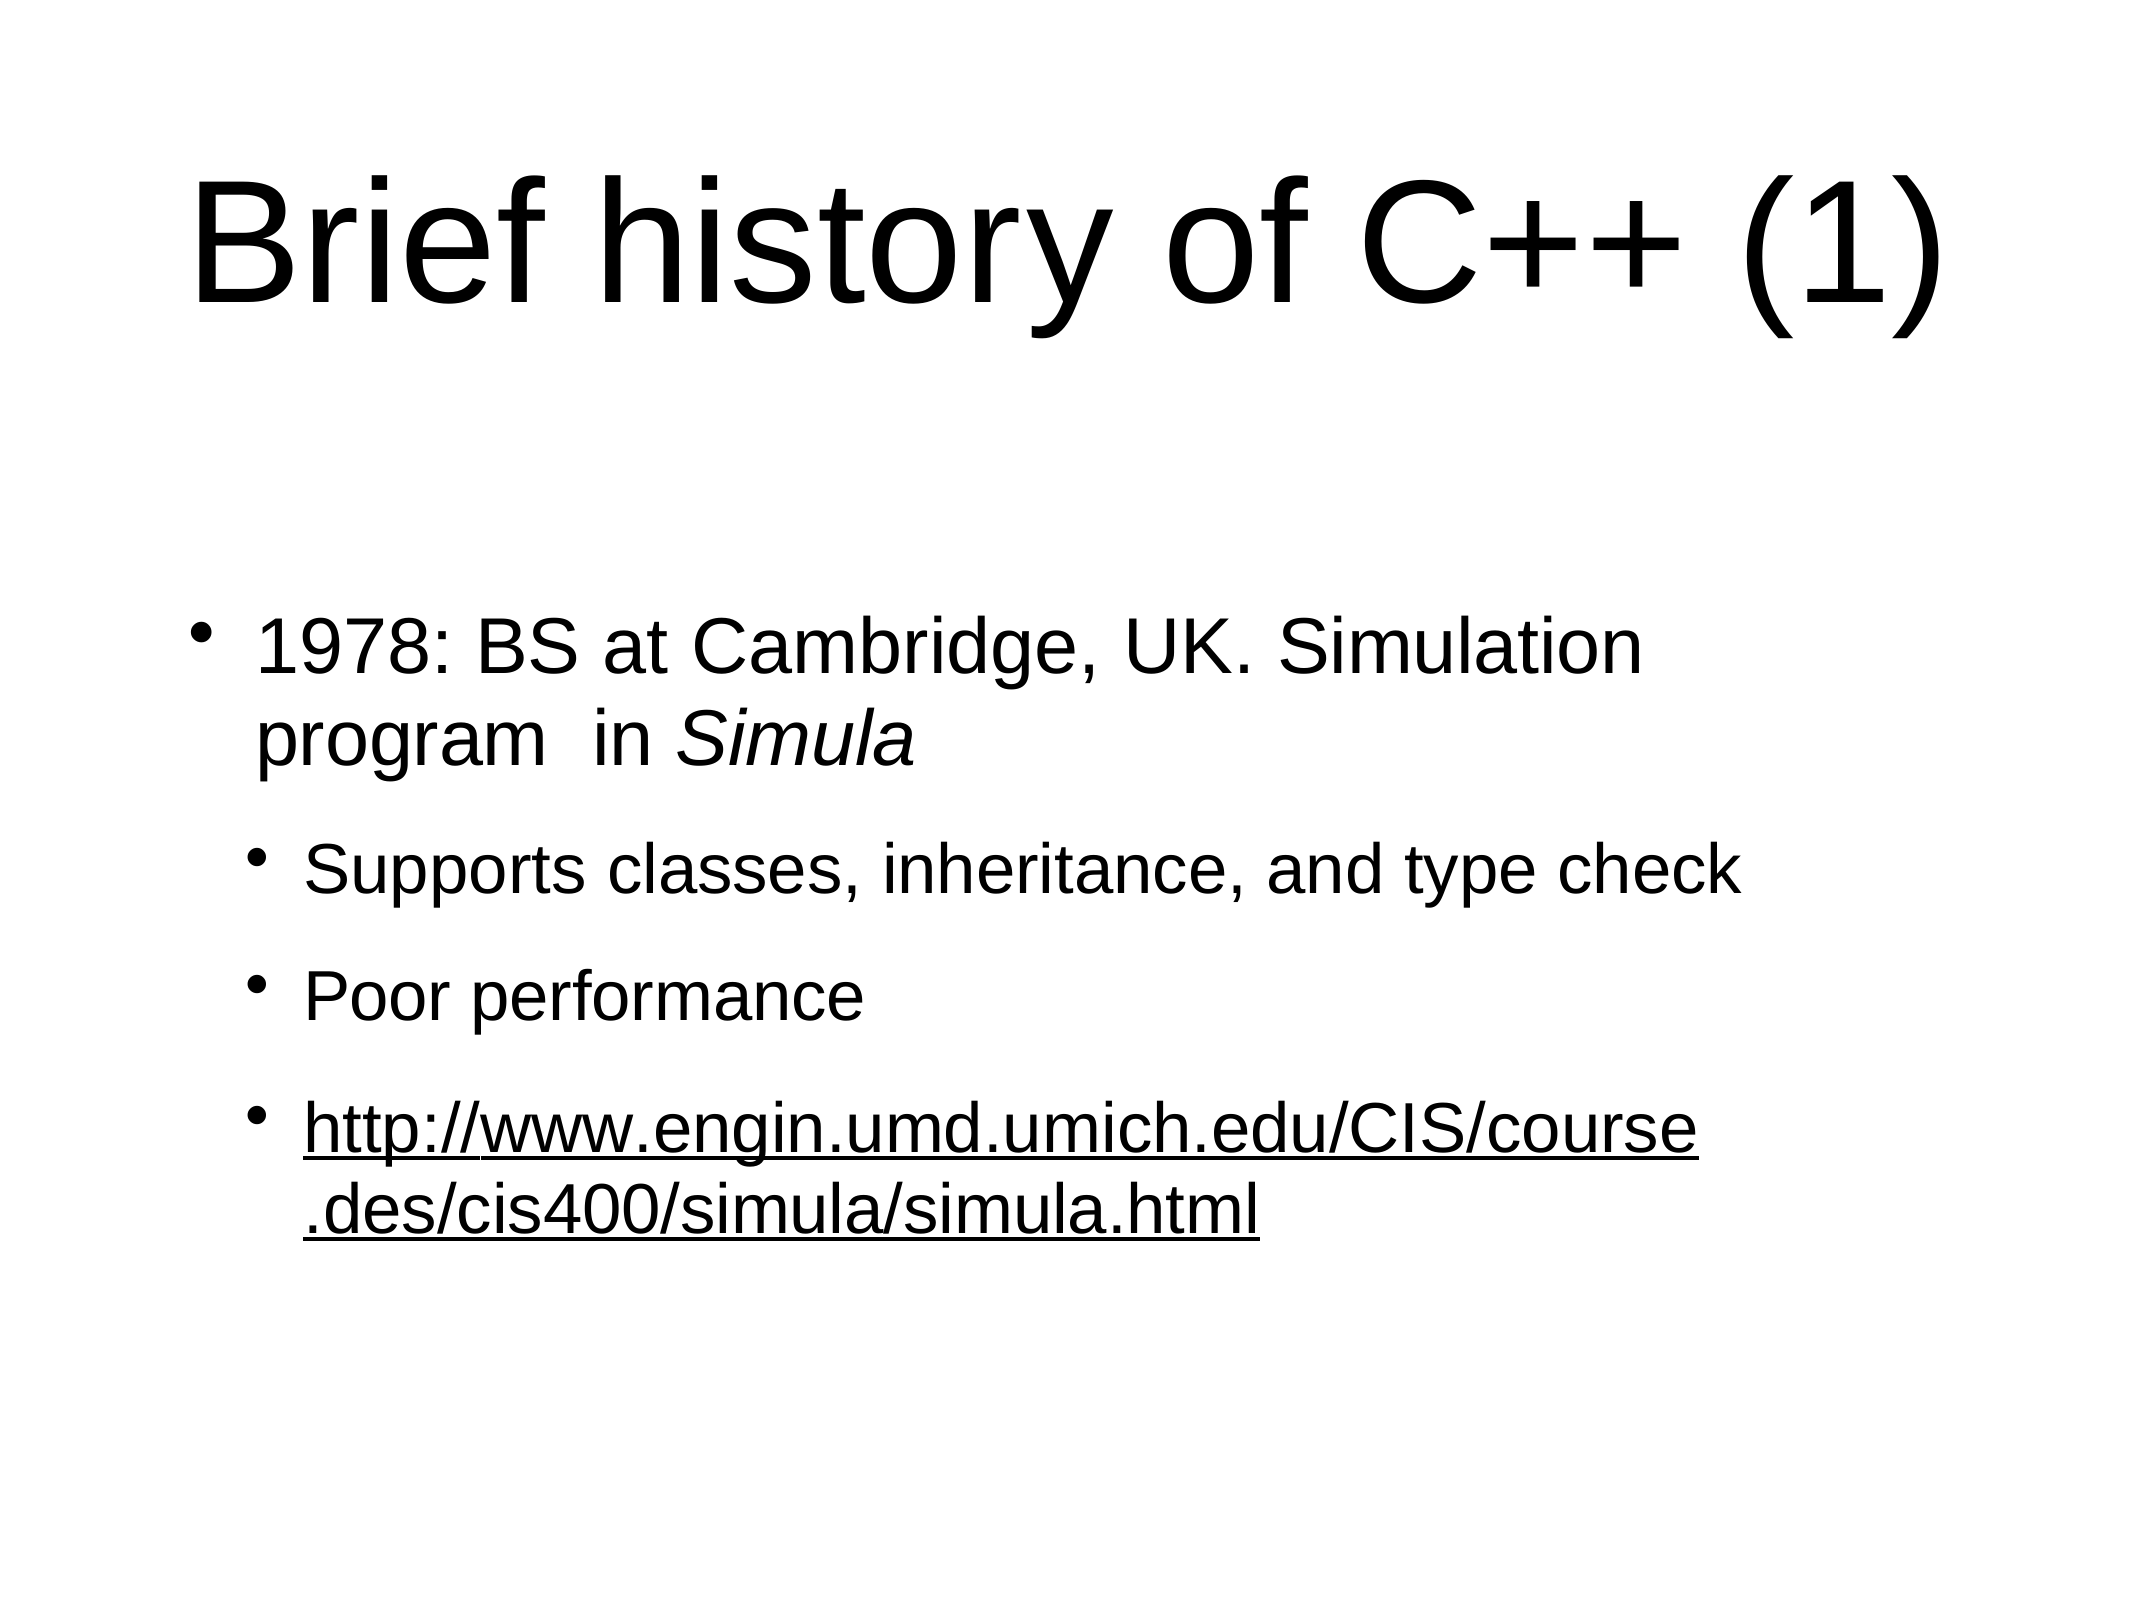

Brief history of C++ (1)
1978: BS at Cambridge, UK. Simulation program  in Simula
Supports classes, inheritance, and type check
Poor performance
http://www.engin.umd.umich.edu/CIS/course.des/cis400/simula/simula.html